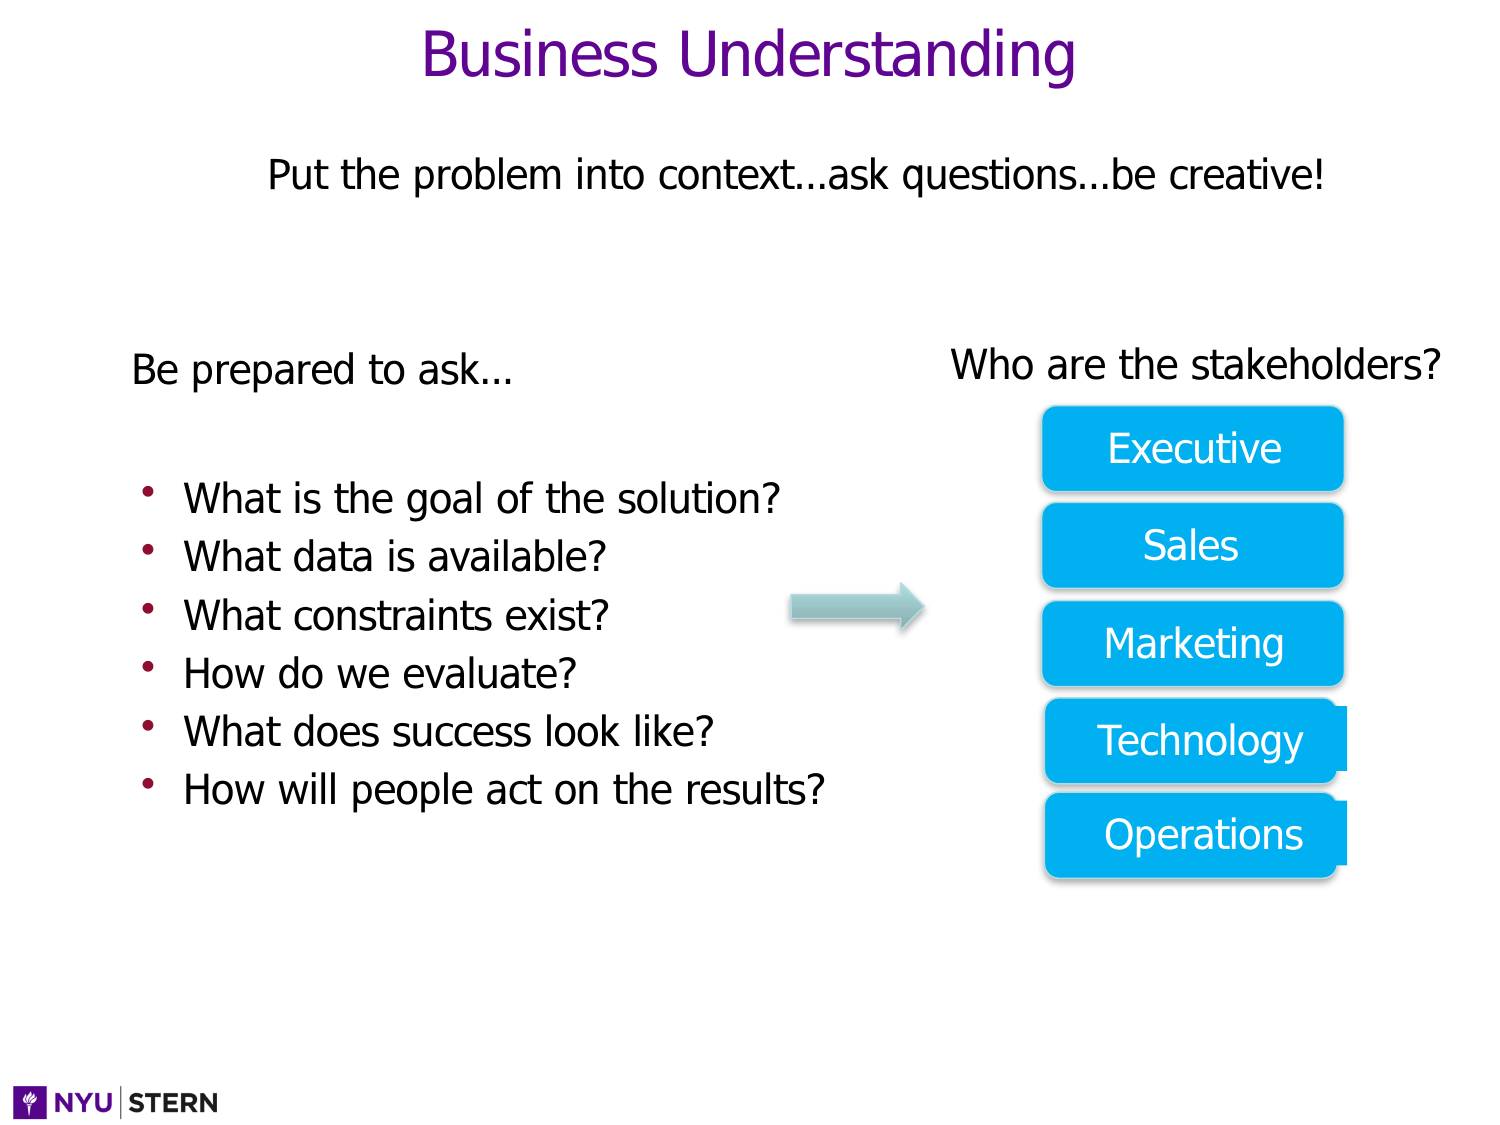

# Business Understanding
Put the problem into context…ask questions…be creative!

Who are the stakeholders?
Be prepared to ask…

Executive
What is the goal of the solution?
What data is available?
What constraints exist?
How do we evaluate?
What does success look like?
How will people act on the results?

Sales

Marketing

Technology

Operations